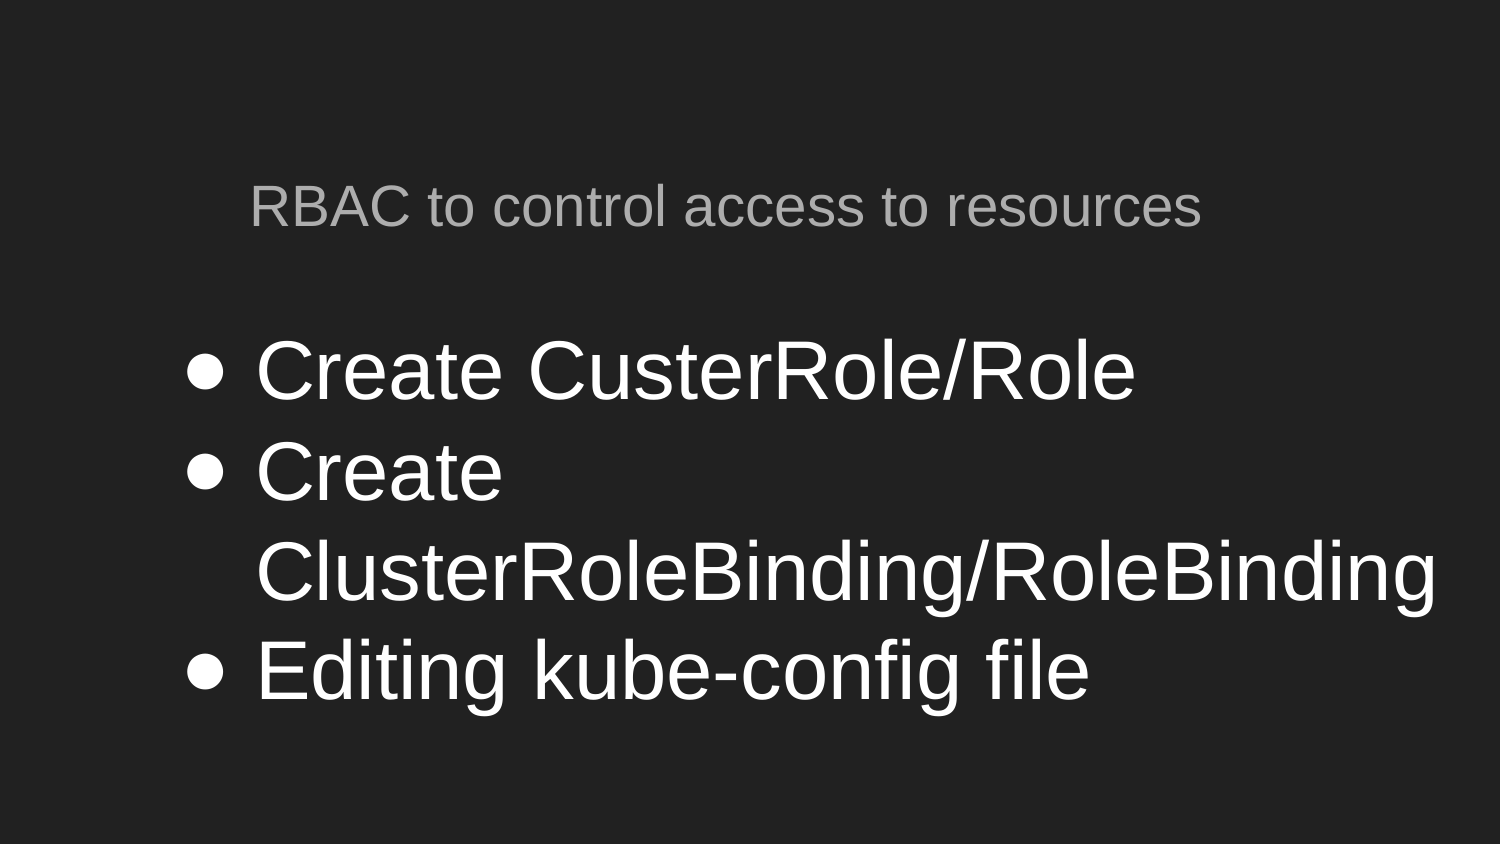

RBAC to control access to resources

# Create CusterRole/Role
Create ClusterRoleBinding/RoleBinding
Editing kube-config file